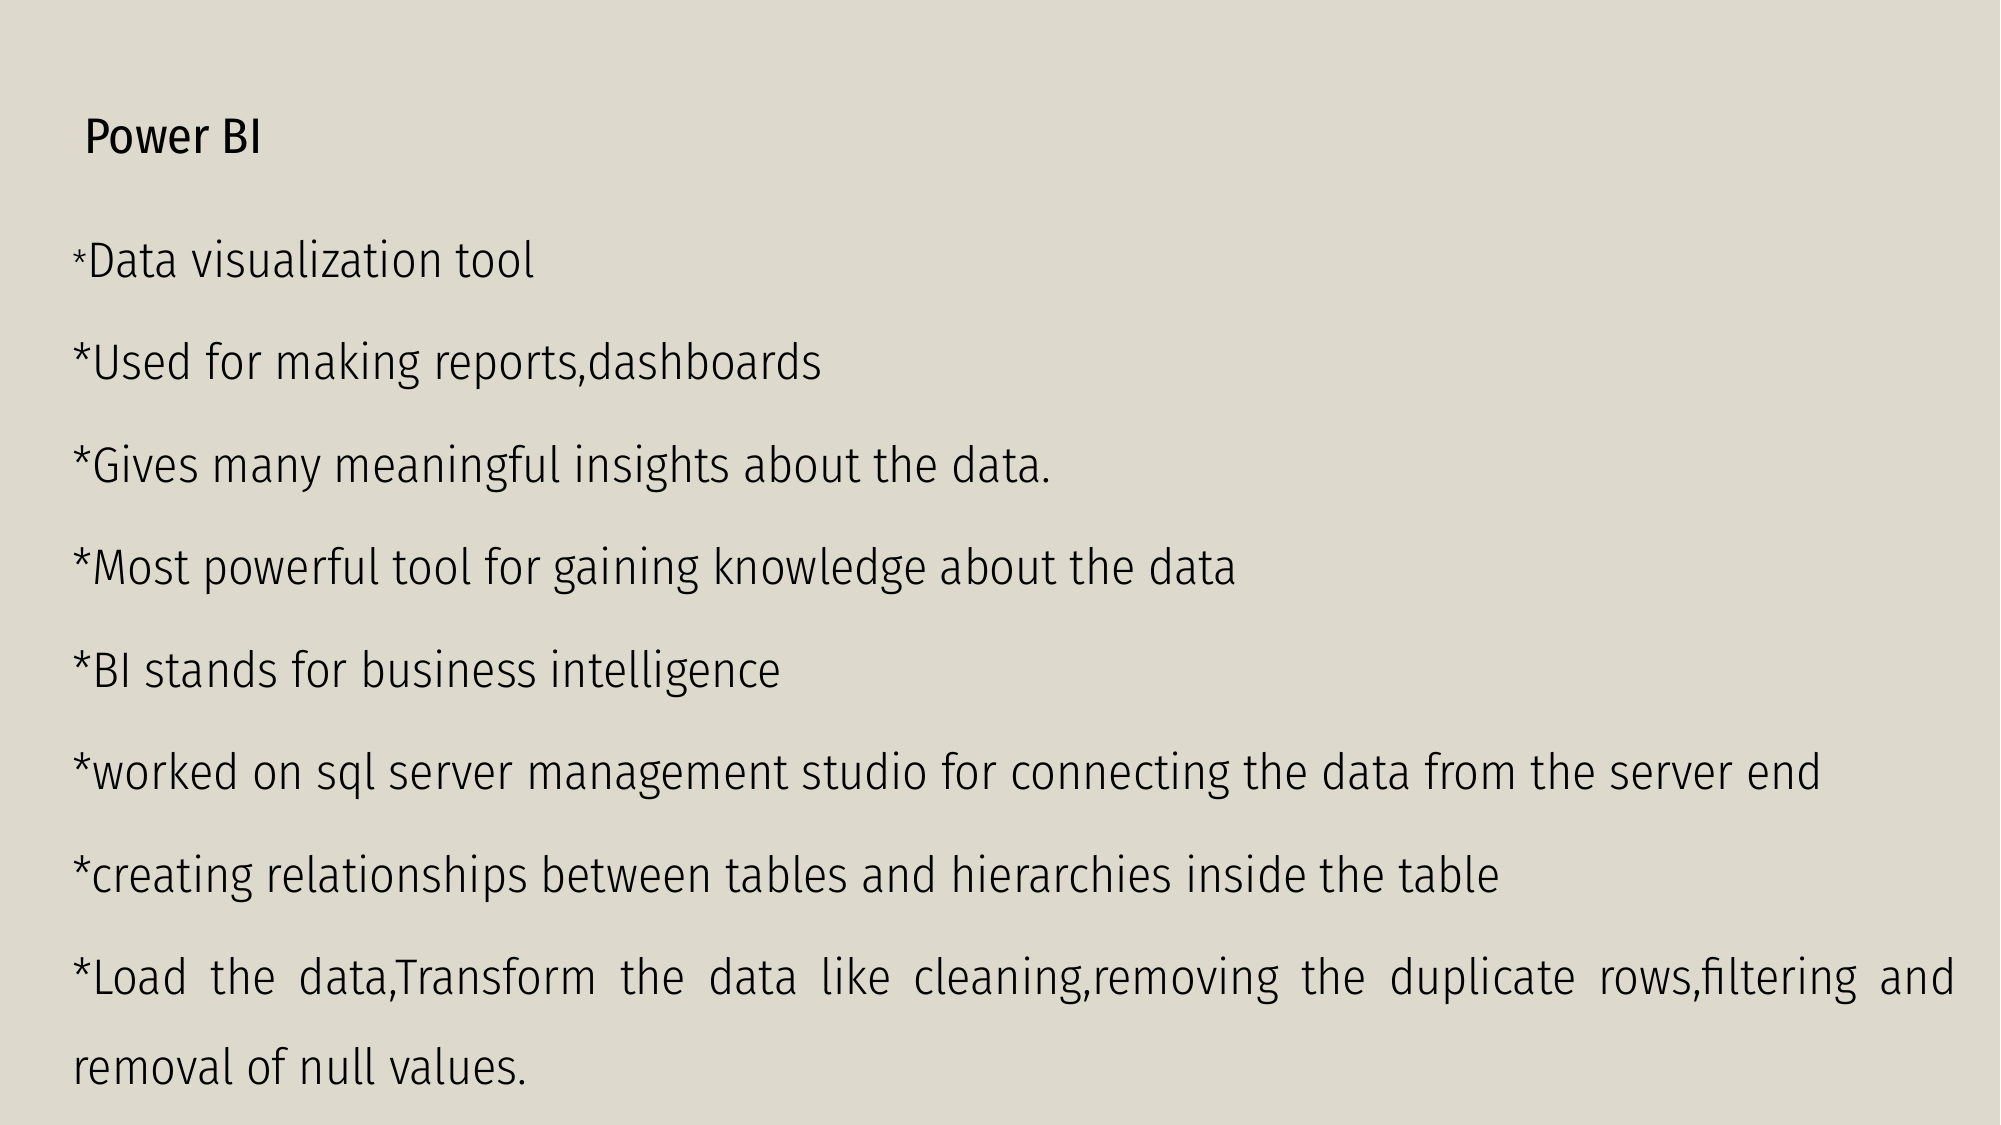

*Data visualization tool
*Used for making reports,dashboards
*Gives many meaningful insights about the data.
*Most powerful tool for gaining knowledge about the data
*BI stands for business intelligence
*worked on sql server management studio for connecting the data from the server end
*creating relationships between tables and hierarchies inside the table
*Load the data,Transform the data like cleaning,removing the duplicate rows,filtering and removal of null values.

Power BI